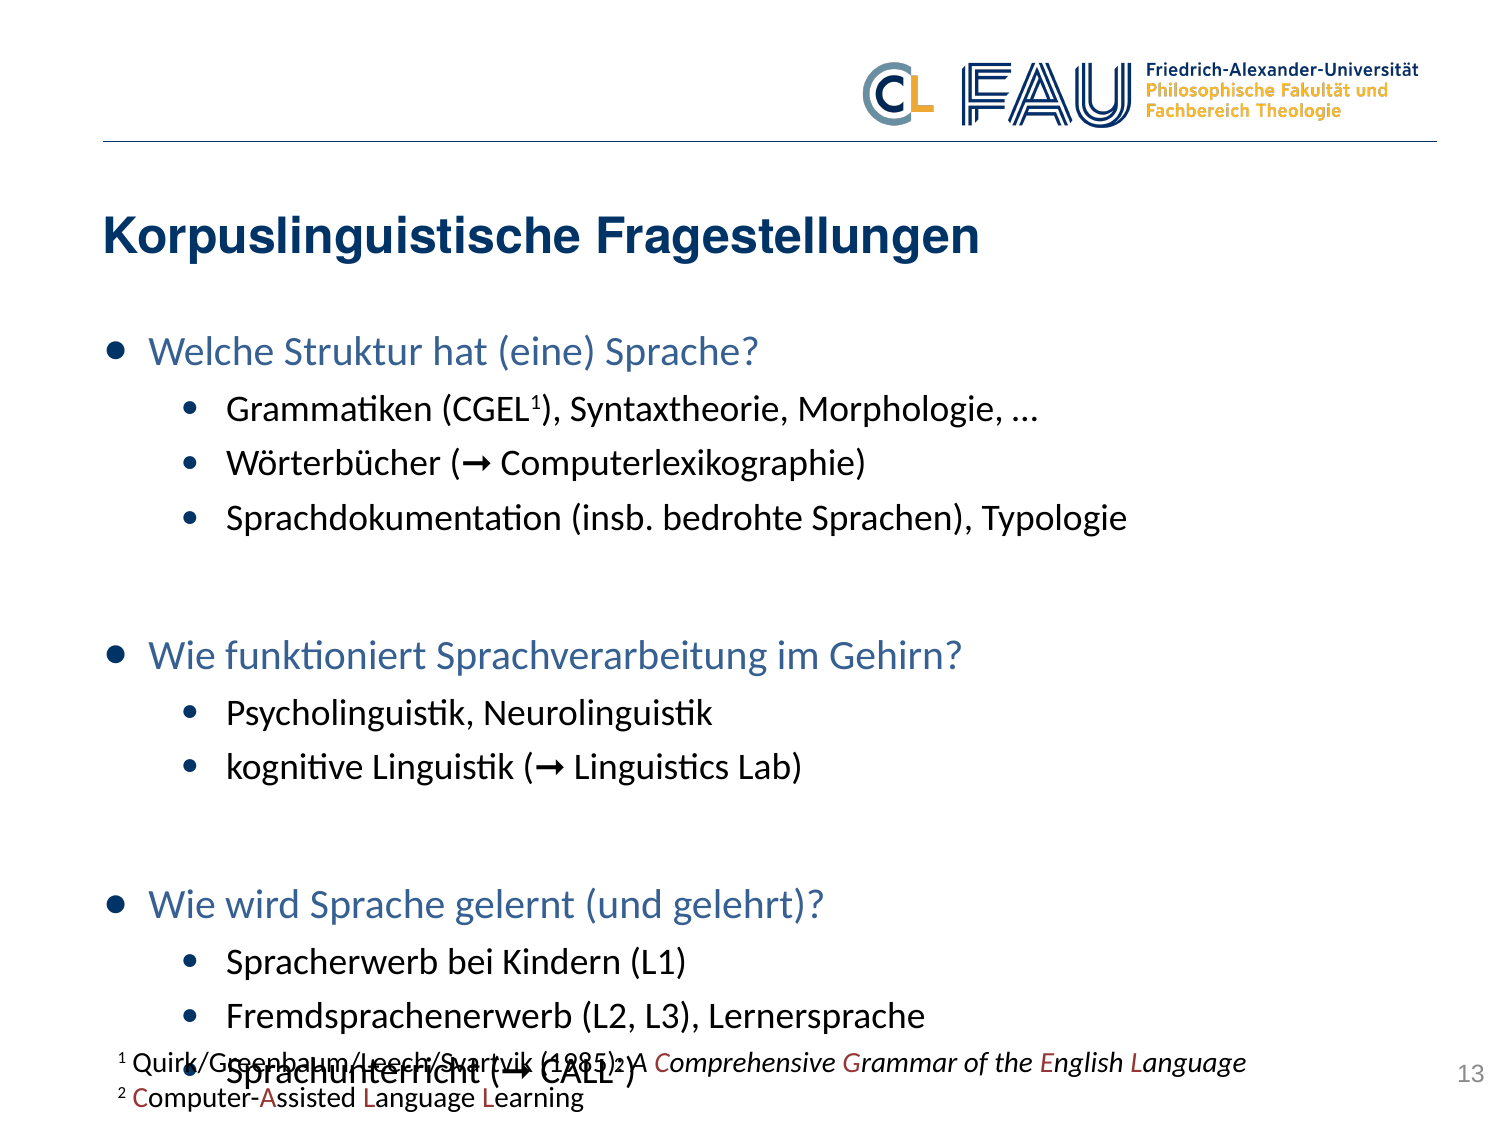

# Korpuslinguistische Fragestellungen
Welche Struktur hat (eine) Sprache?
Grammatiken (CGEL1), Syntaxtheorie, Morphologie, …
Wörterbücher (➞ Computerlexikographie)
Sprachdokumentation (insb. bedrohte Sprachen), Typologie

Wie funktioniert Sprachverarbeitung im Gehirn?
Psycholinguistik, Neurolinguistik
kognitive Linguistik (➞ Linguistics Lab)

Wie wird Sprache gelernt (und gelehrt)?
Spracherwerb bei Kindern (L1)
Fremdsprachenerwerb (L2, L3), Lernersprache
Sprachunterricht (➞ CALL2)
1 Quirk/Greenbaum/Leech/Svartvik (1985): A Comprehensive Grammar of the English Language
2 Computer-Assisted Language Learning
13